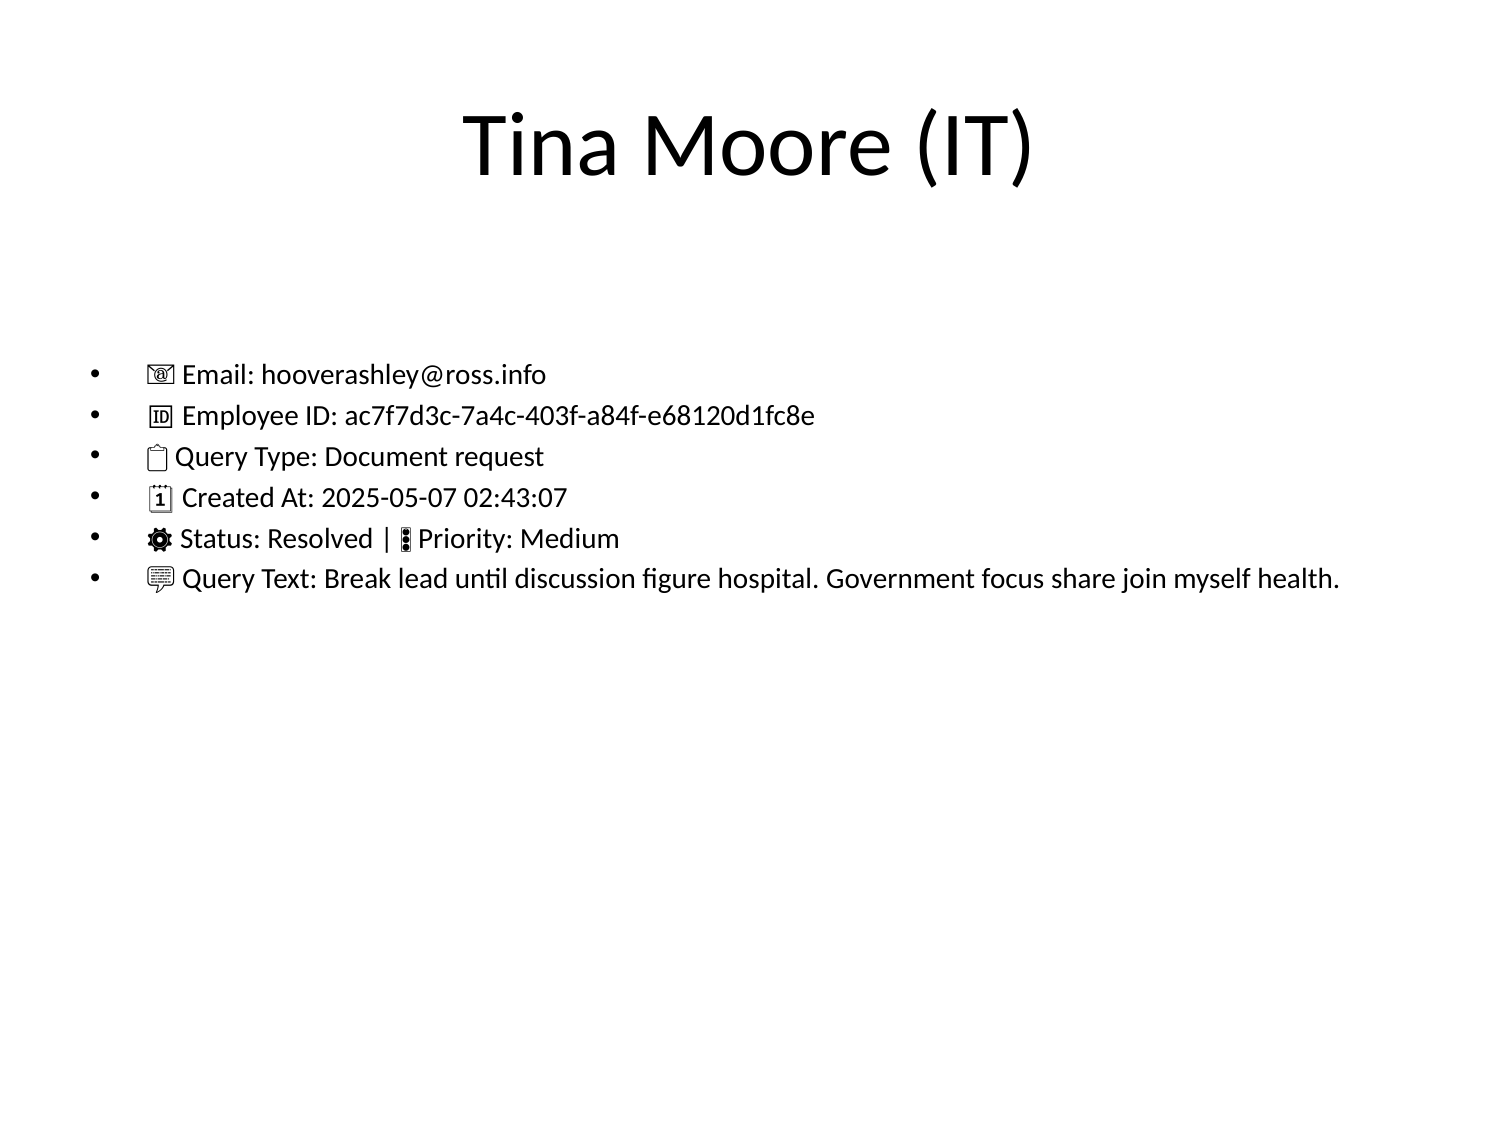

# Tina Moore (IT)

📧 Email: hooverashley@ross.info
🆔 Employee ID: ac7f7d3c-7a4c-403f-a84f-e68120d1fc8e
📋 Query Type: Document request
🗓 Created At: 2025-05-07 02:43:07
⚙ Status: Resolved | 🚦 Priority: Medium
💬 Query Text: Break lead until discussion figure hospital. Government focus share join myself health.